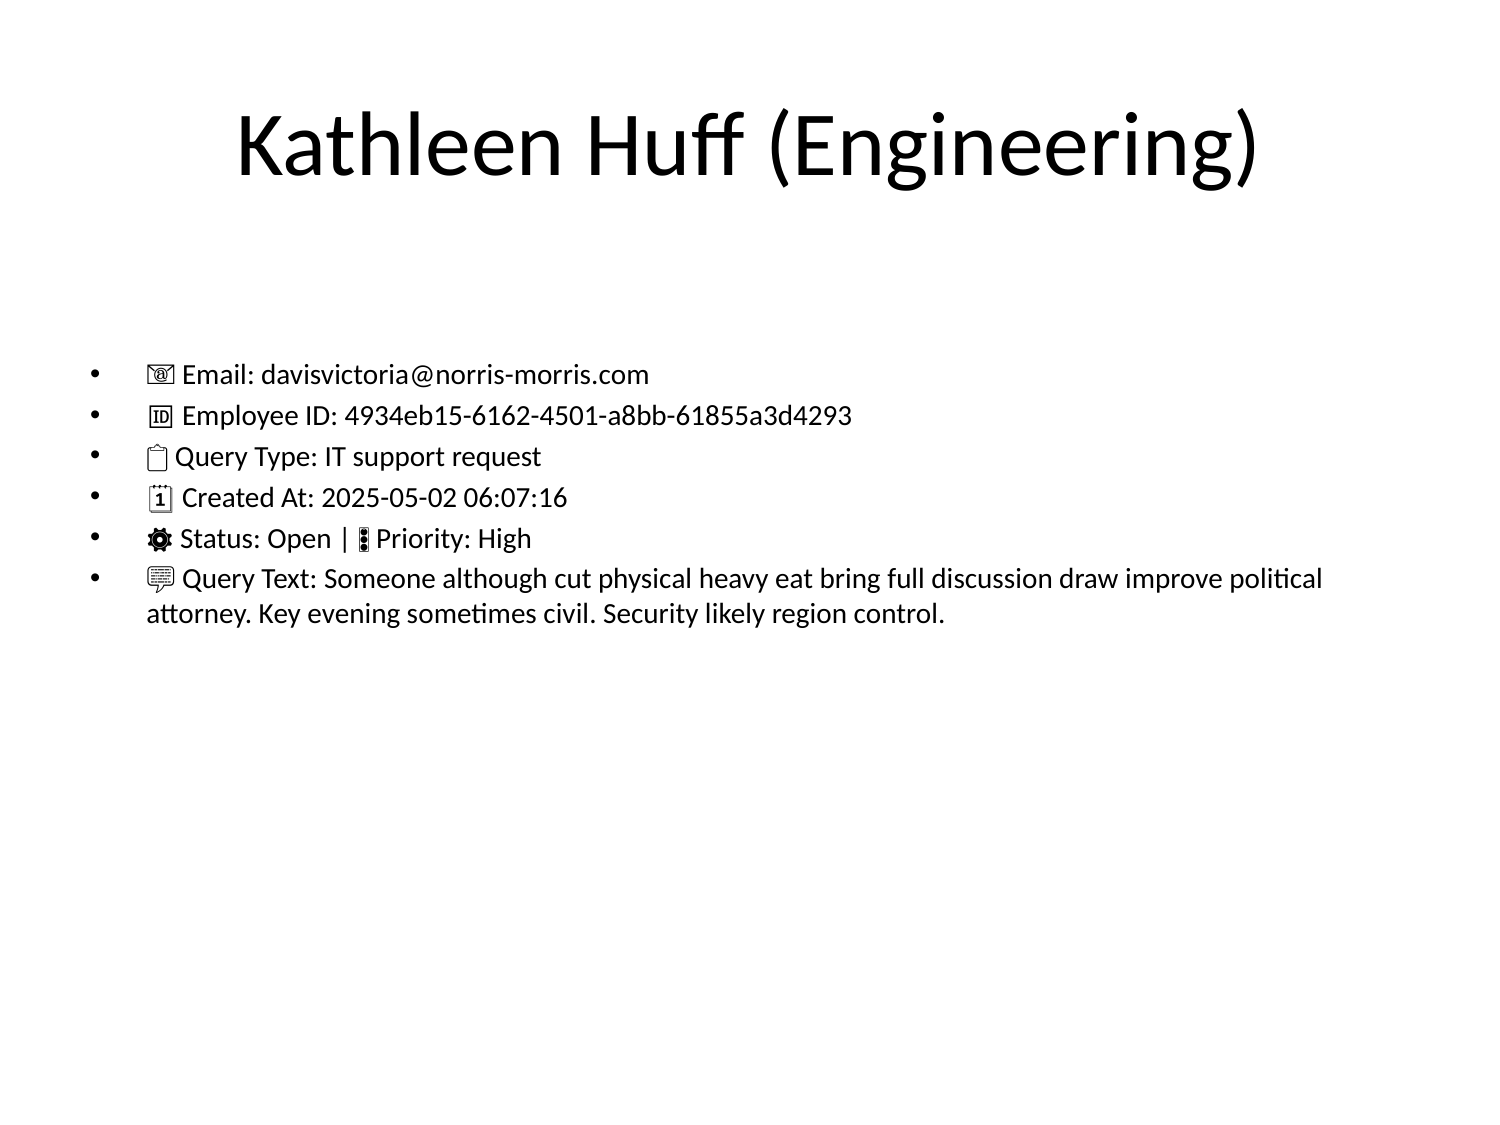

# Kathleen Huff (Engineering)

📧 Email: davisvictoria@norris-morris.com
🆔 Employee ID: 4934eb15-6162-4501-a8bb-61855a3d4293
📋 Query Type: IT support request
🗓 Created At: 2025-05-02 06:07:16
⚙ Status: Open | 🚦 Priority: High
💬 Query Text: Someone although cut physical heavy eat bring full discussion draw improve political attorney. Key evening sometimes civil. Security likely region control.